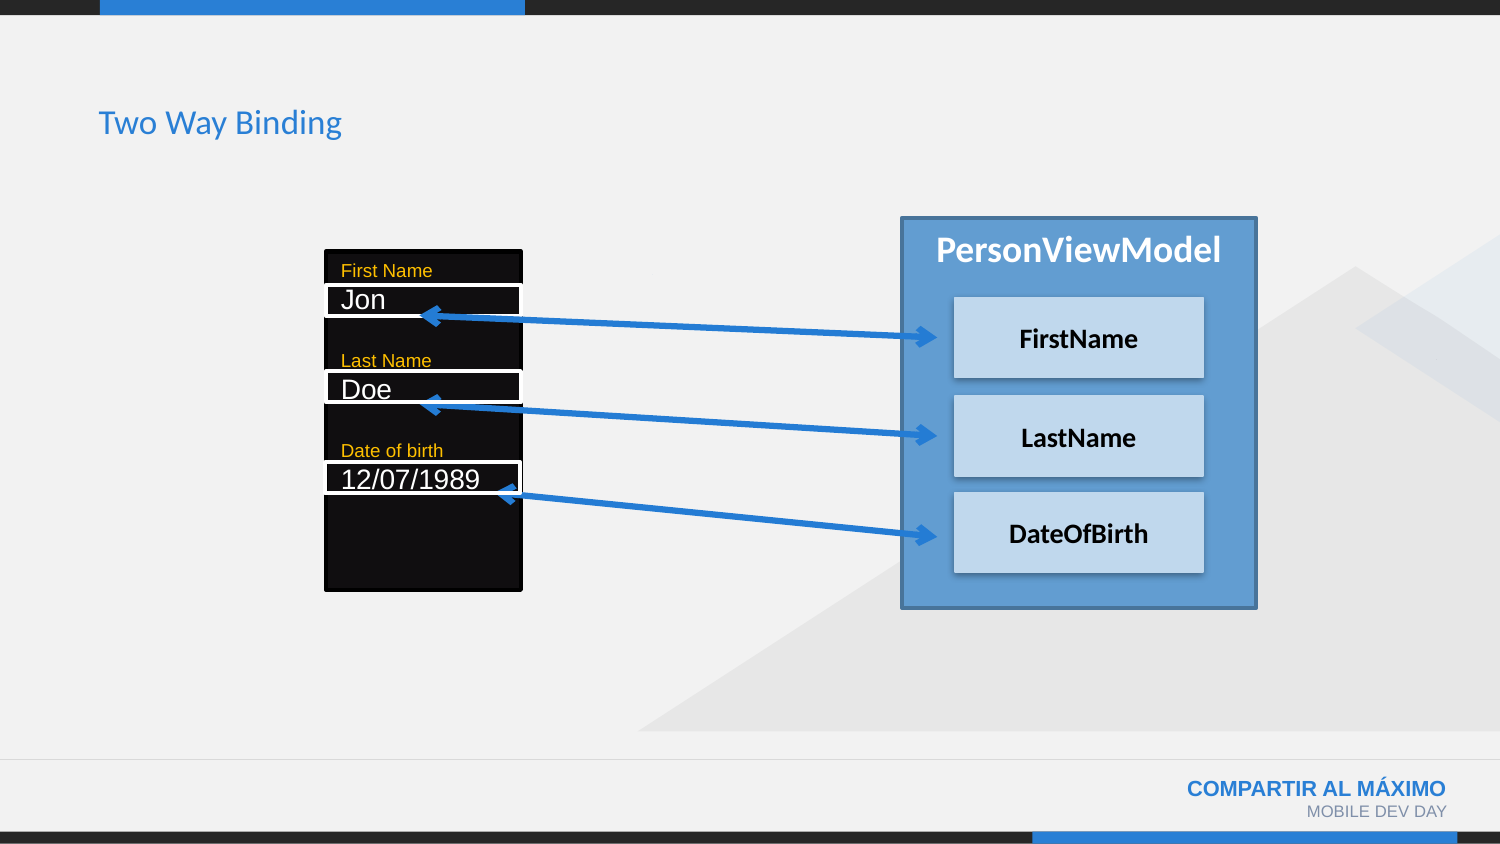

Two Way Binding
PersonViewModel
First Name
Jon

Last Name
Doe

Date of birth
12/07/1989

FirstName

LastName

DateOfBirth